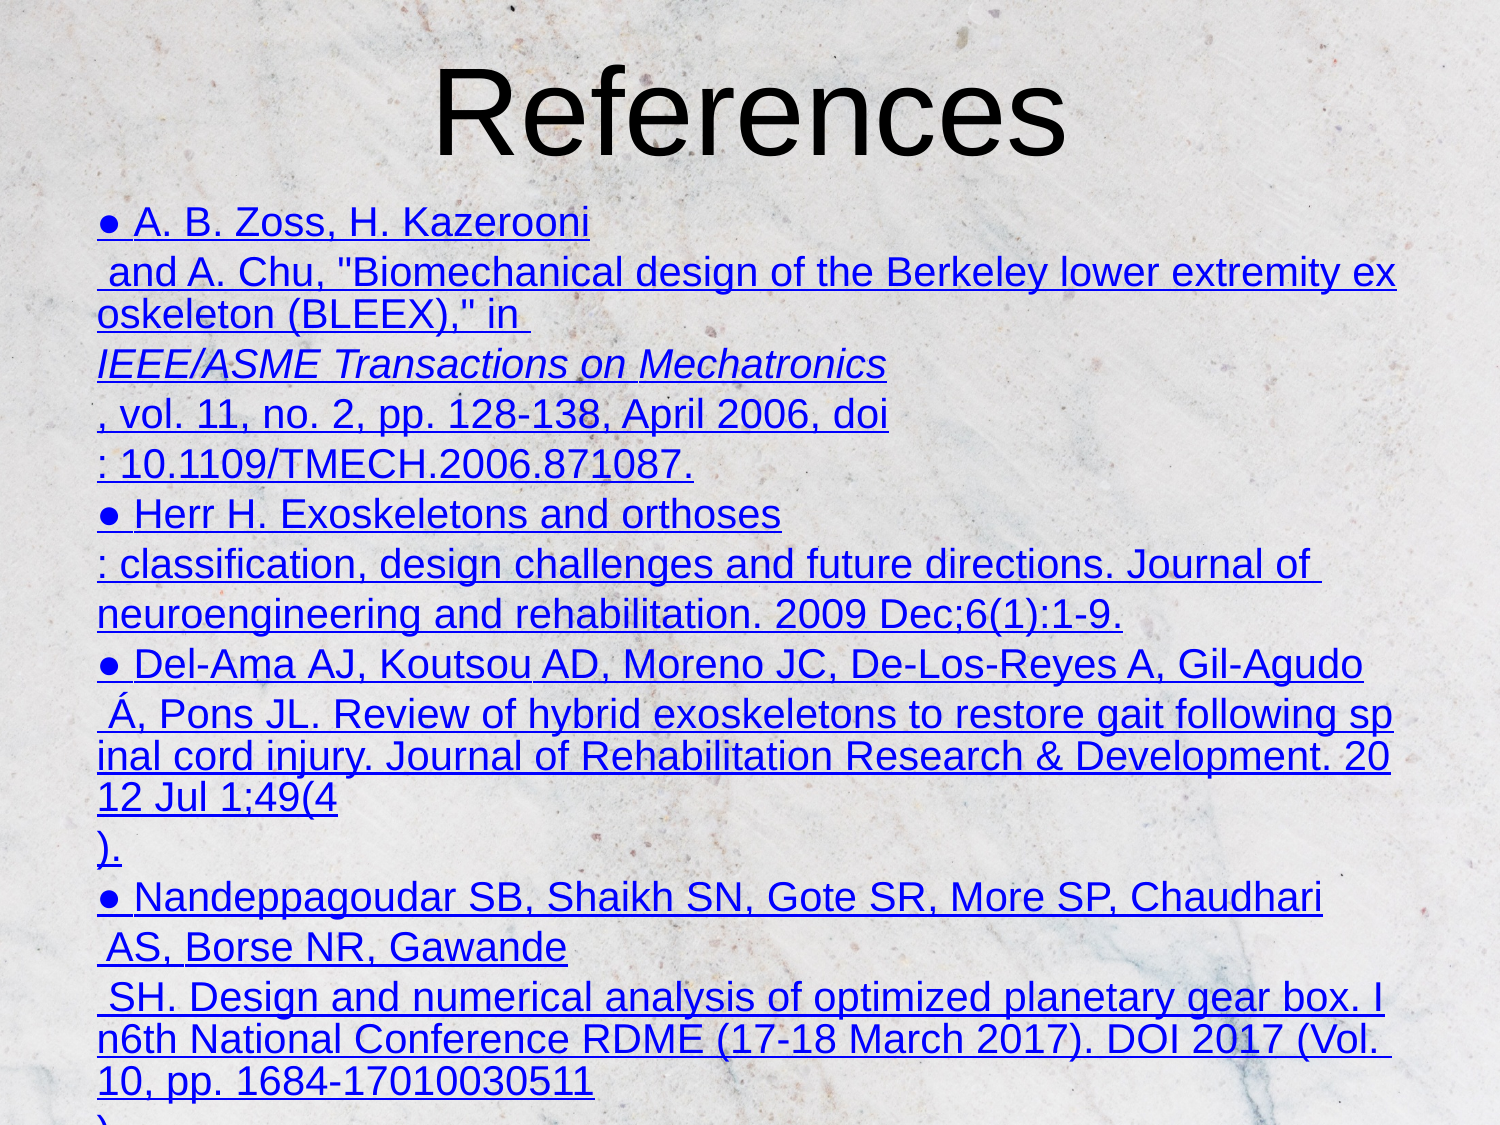

References
● A. B. Zoss, H. Kazerooni and A. Chu, "Biomechanical design of the Berkeley lower extremity exoskeleton (BLEEX)," in IEEE/ASME Transactions on Mechatronics, vol. 11, no. 2, pp. 128-138, April 2006, doi: 10.1109/TMECH.2006.871087.
● Herr H. Exoskeletons and orthoses: classification, design challenges and future directions. Journal of neuroengineering and rehabilitation. 2009 Dec;6(1):1-9.
● Del-Ama AJ, Koutsou AD, Moreno JC, De-Los-Reyes A, Gil-Agudo Á, Pons JL. Review of hybrid exoskeletons to restore gait following spinal cord injury. Journal of Rehabilitation Research & Development. 2012 Jul 1;49(4).
● Nandeppagoudar SB, Shaikh SN, Gote SR, More SP, Chaudhari AS, Borse NR, Gawande SH. Design and numerical analysis of optimized planetary gear box. In6th National Conference RDME (17-18 March 2017). DOI 2017 (Vol. 10, pp. 1684-17010030511).
● Pirjade YM, Kotkar AU, Patwardhan NM, Londhe DR, Shelke TP, Ohol SS. Human Assistive Lower Limb Exoskeleton. Asian Journal For Convergence In Technology (AJCT) ISSN-2350-1146. 2019 Nov 1;5(2).
● Pirjade YM, Londhe DR, Patwardhan NM, Kotkar AU, Shelke TP, Ohol SS. Design and Fabrication of a Low-cost Human Body Lower Limb Exoskeleton. In2020 6th International Conference on Mechatronics and Robotics Engineering (ICMRE) 2020 Feb 12 (pp. 32-37). IEEE.